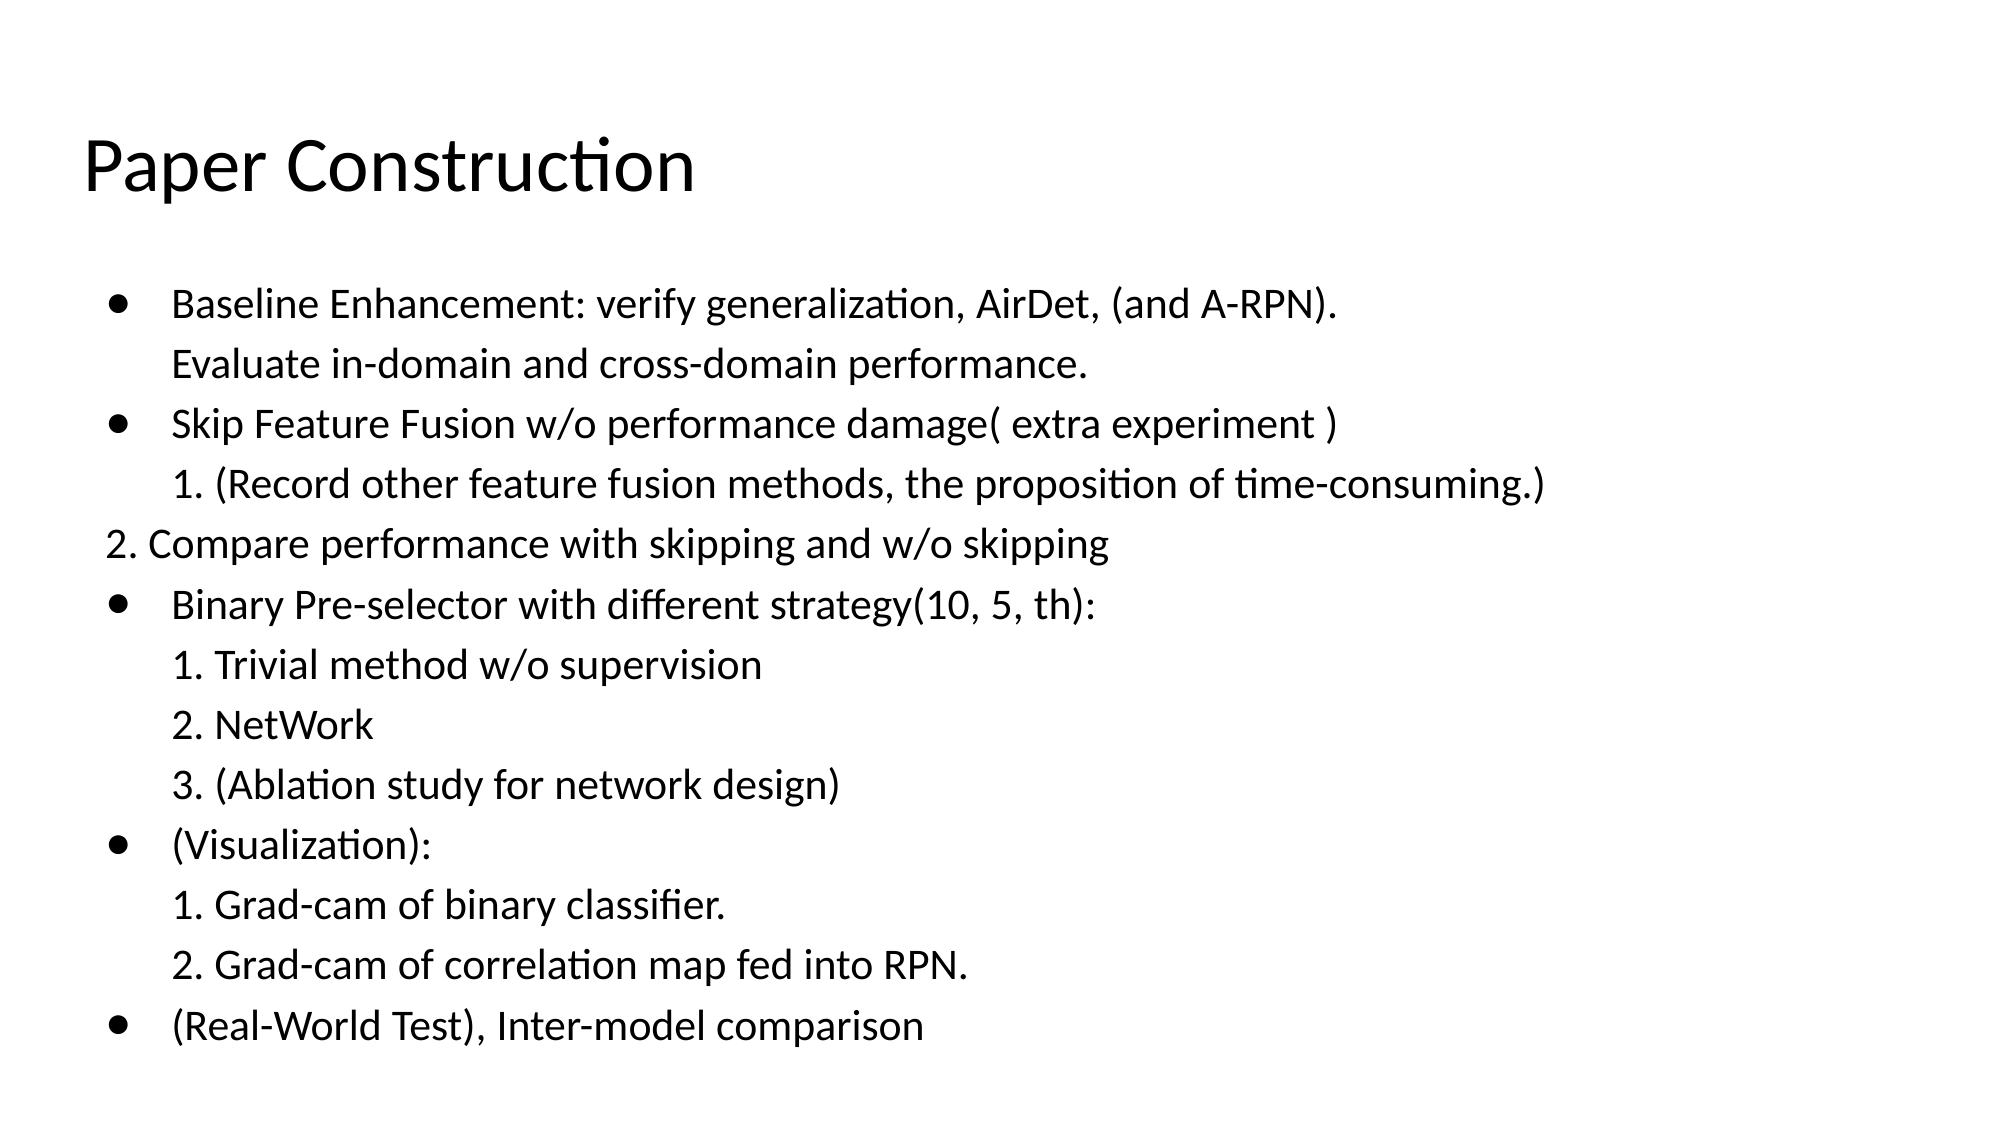

# Paper Construction
Baseline Enhancement: verify generalization, AirDet, (and A-RPN).
Evaluate in-domain and cross-domain performance.
Skip Feature Fusion w/o performance damage( extra experiment )
1. (Record other feature fusion methods, the proposition of time-consuming.)
	2. Compare performance with skipping and w/o skipping
Binary Pre-selector with different strategy(10, 5, th):
1. Trivial method w/o supervision
2. NetWork
3. (Ablation study for network design)
(Visualization):
1. Grad-cam of binary classifier.
2. Grad-cam of correlation map fed into RPN.
(Real-World Test), Inter-model comparison